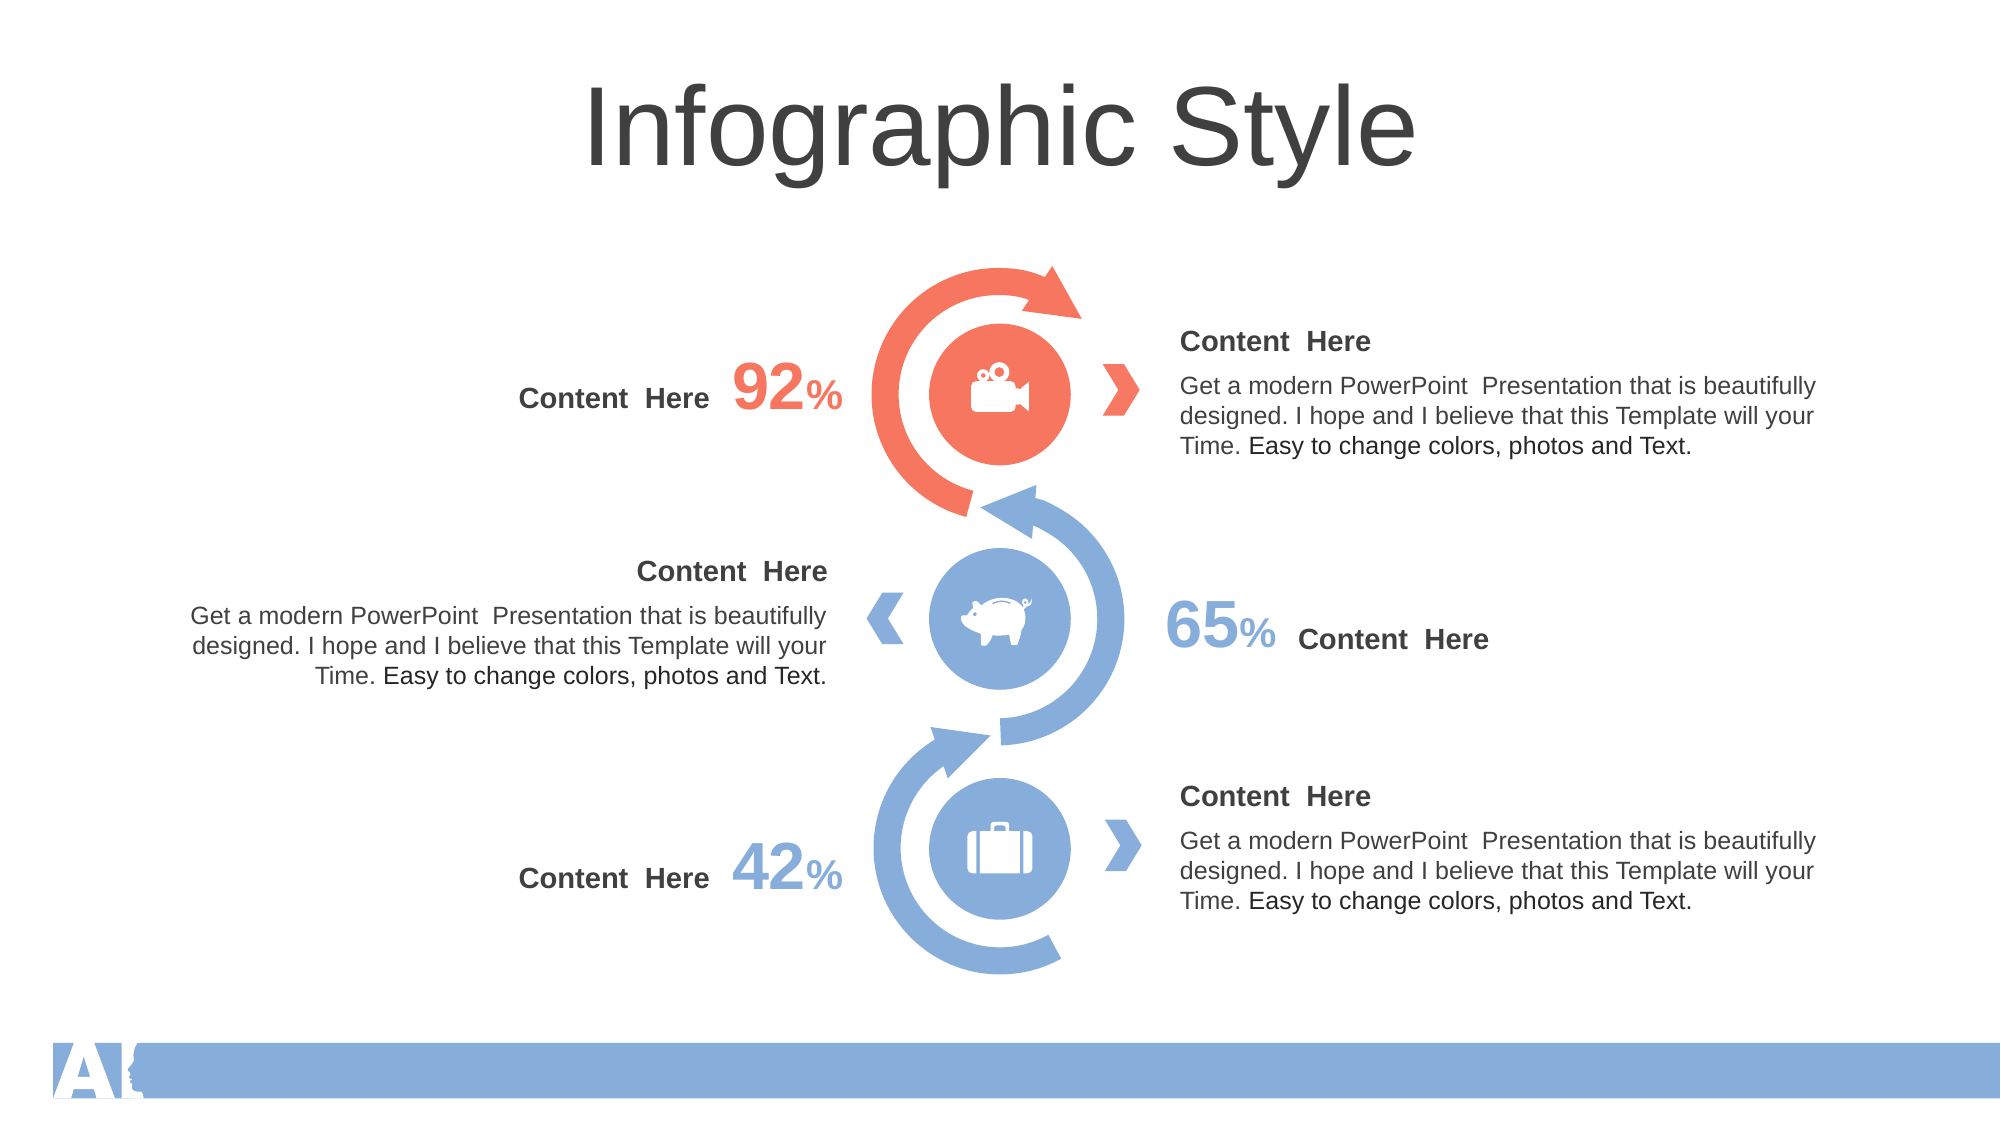

Infographic Style

Content  Here
Get a modern PowerPoint  Presentation that is beautifully designed. I hope and I believe that this Template will your Time. Easy to change colors, photos and Text.
92%
Content  Here

Content  Here
Get a modern PowerPoint  Presentation that is beautifully designed. I hope and I believe that this Template will your Time. Easy to change colors, photos and Text.
65%
Content  Here

Content  Here
Get a modern PowerPoint  Presentation that is beautifully designed. I hope and I believe that this Template will your Time. Easy to change colors, photos and Text.

42%
Content  Here